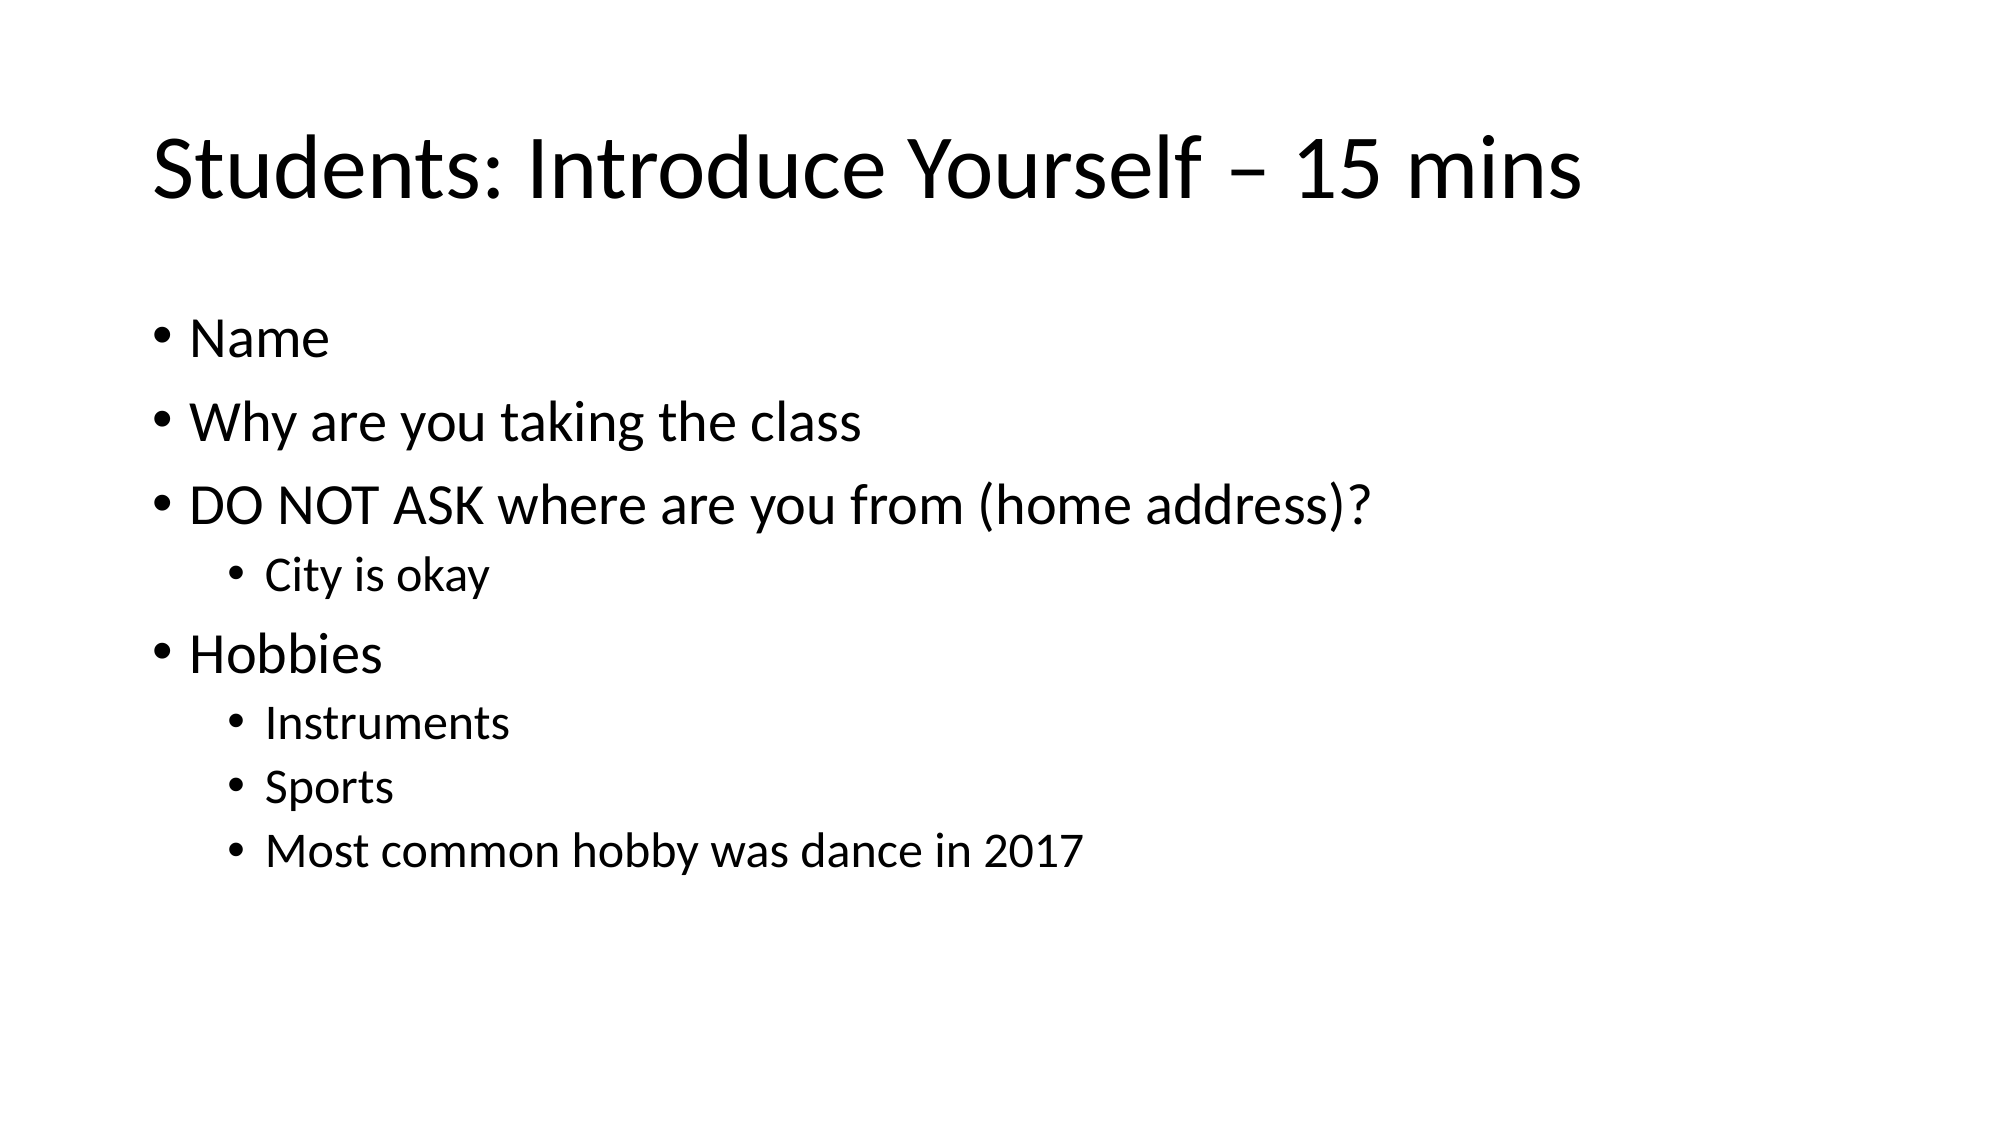

# Students: Introduce Yourself – 15 mins
Name
Why are you taking the class
DO NOT ASK where are you from (home address)?
City is okay
Hobbies
Instruments
Sports
Most common hobby was dance in 2017